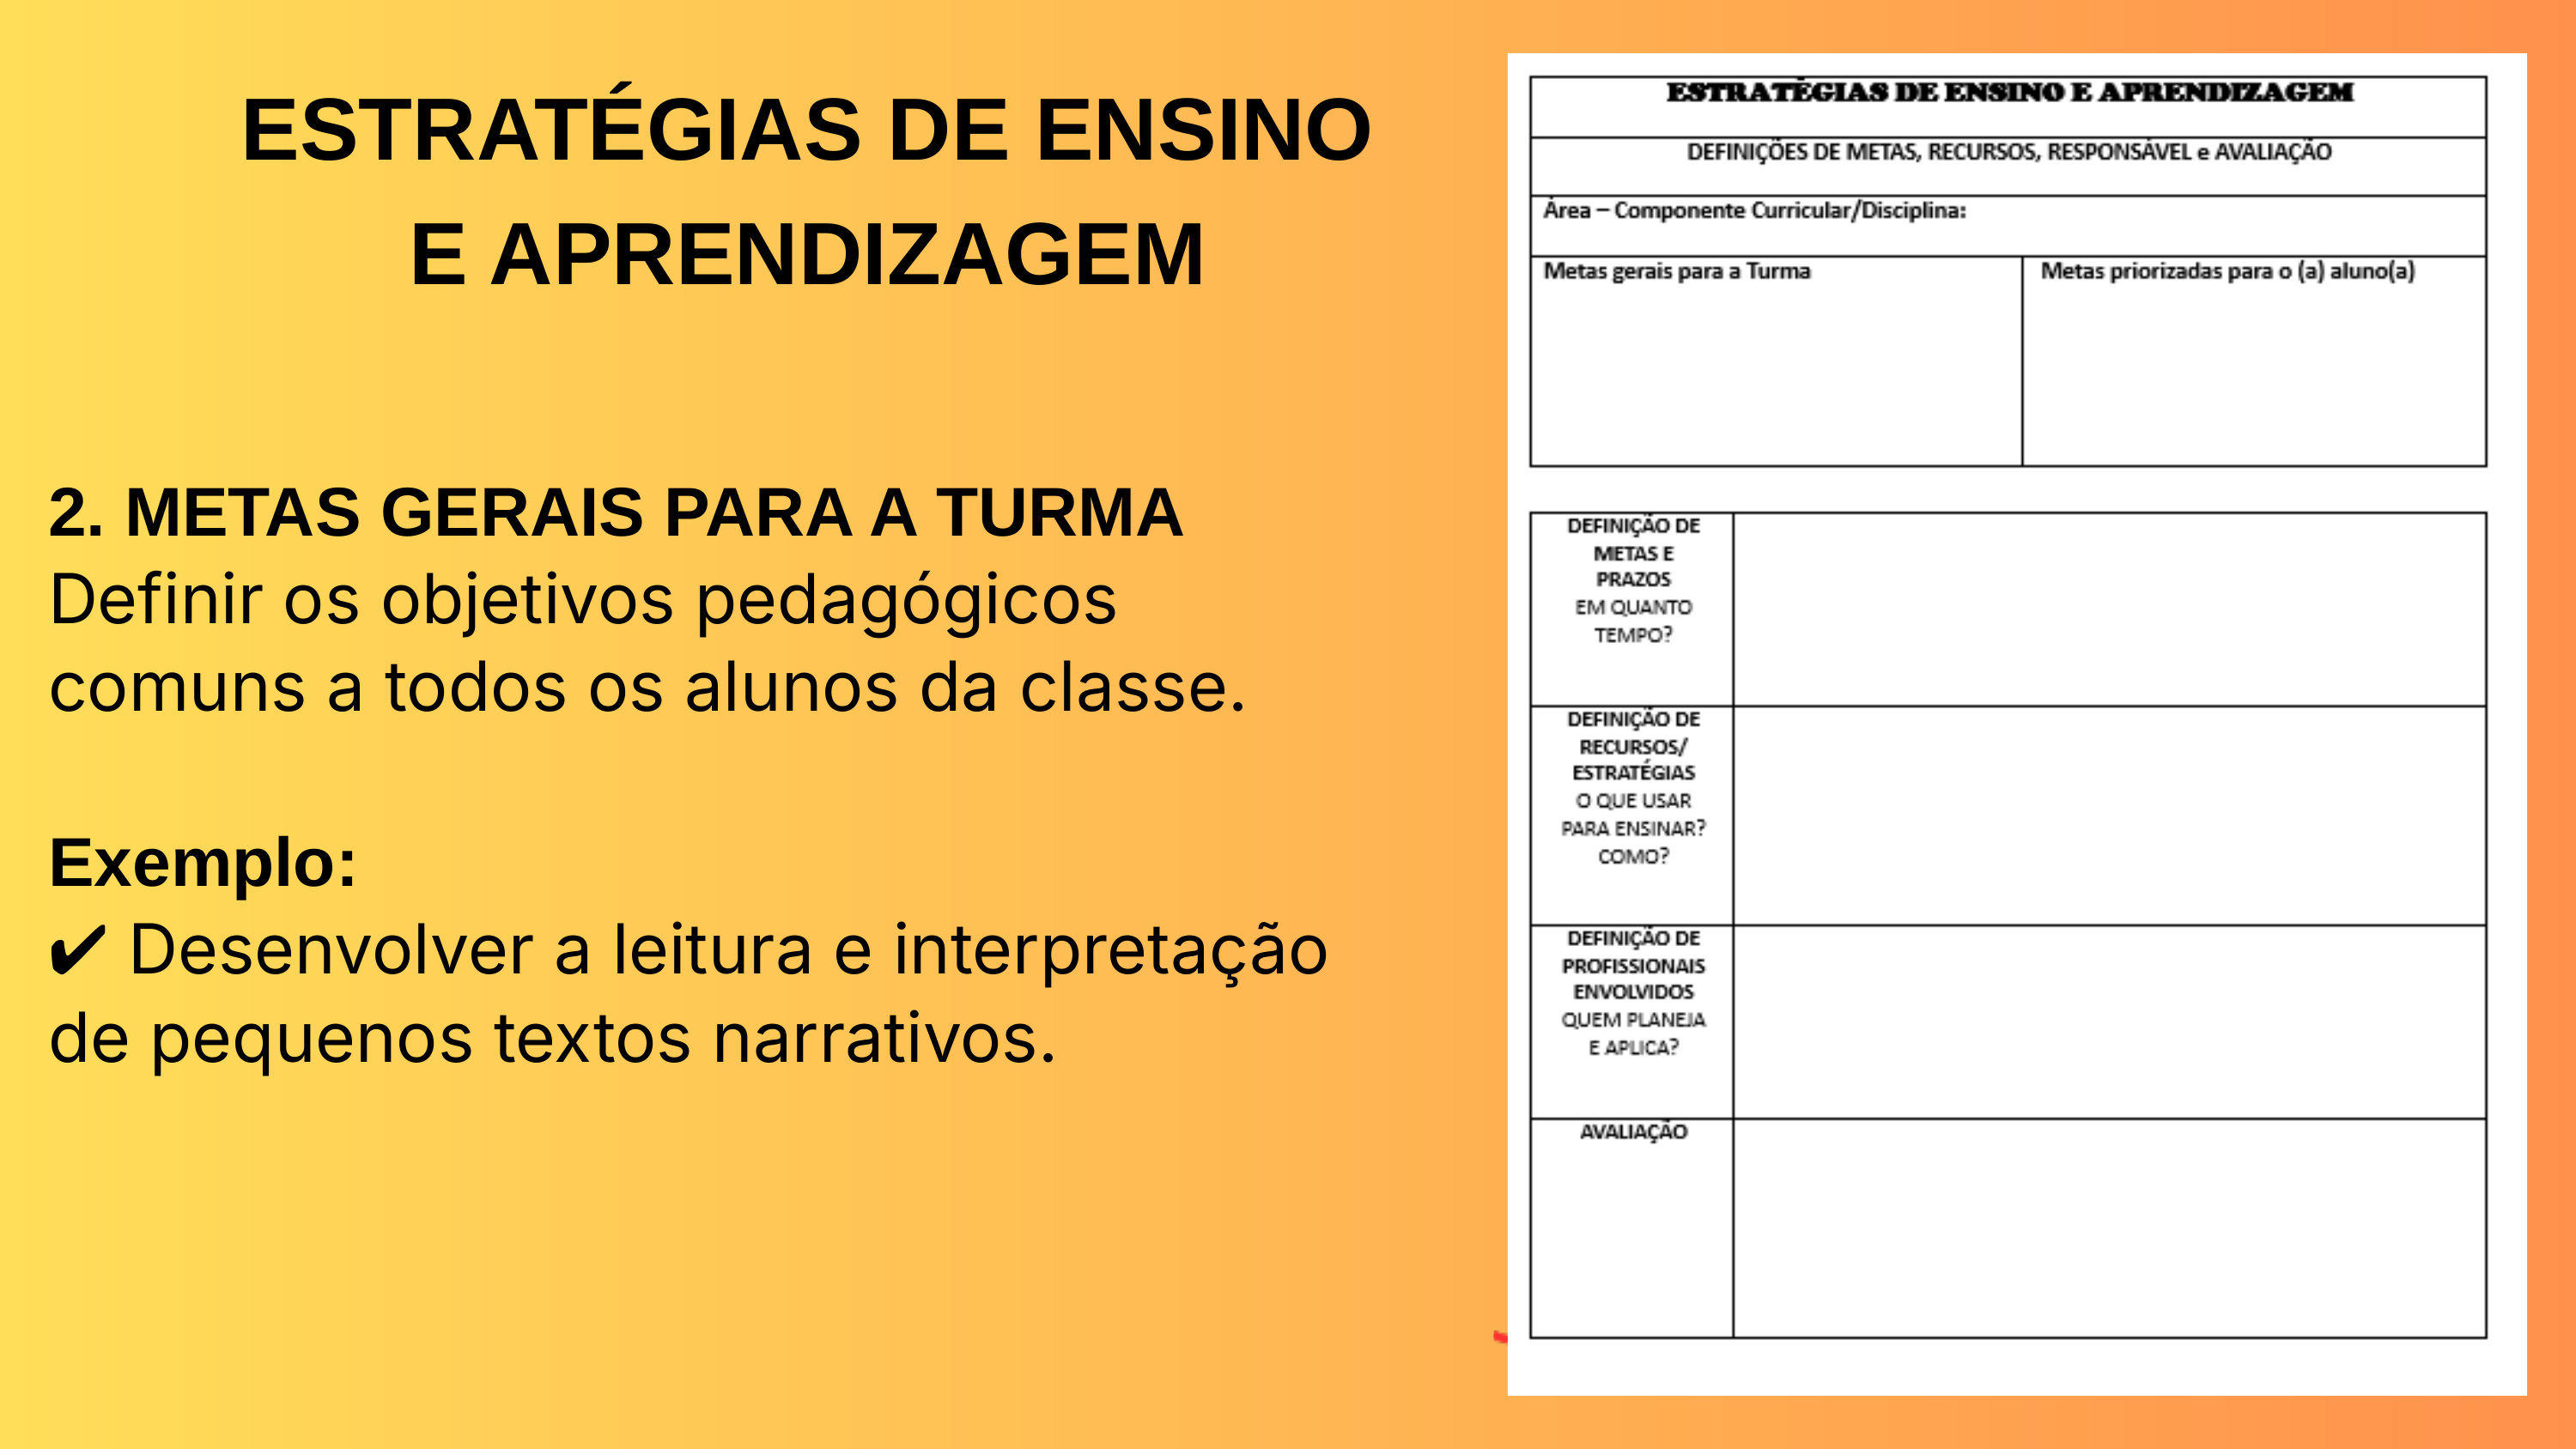

ESTRATÉGIAS DE ENSINO E APRENDIZAGEM

2. METAS GERAIS PARA A TURMA
Definir os objetivos pedagógicos comuns a todos os alunos da classe.

Exemplo:
✔ Desenvolver a leitura e interpretação de pequenos textos narrativos.